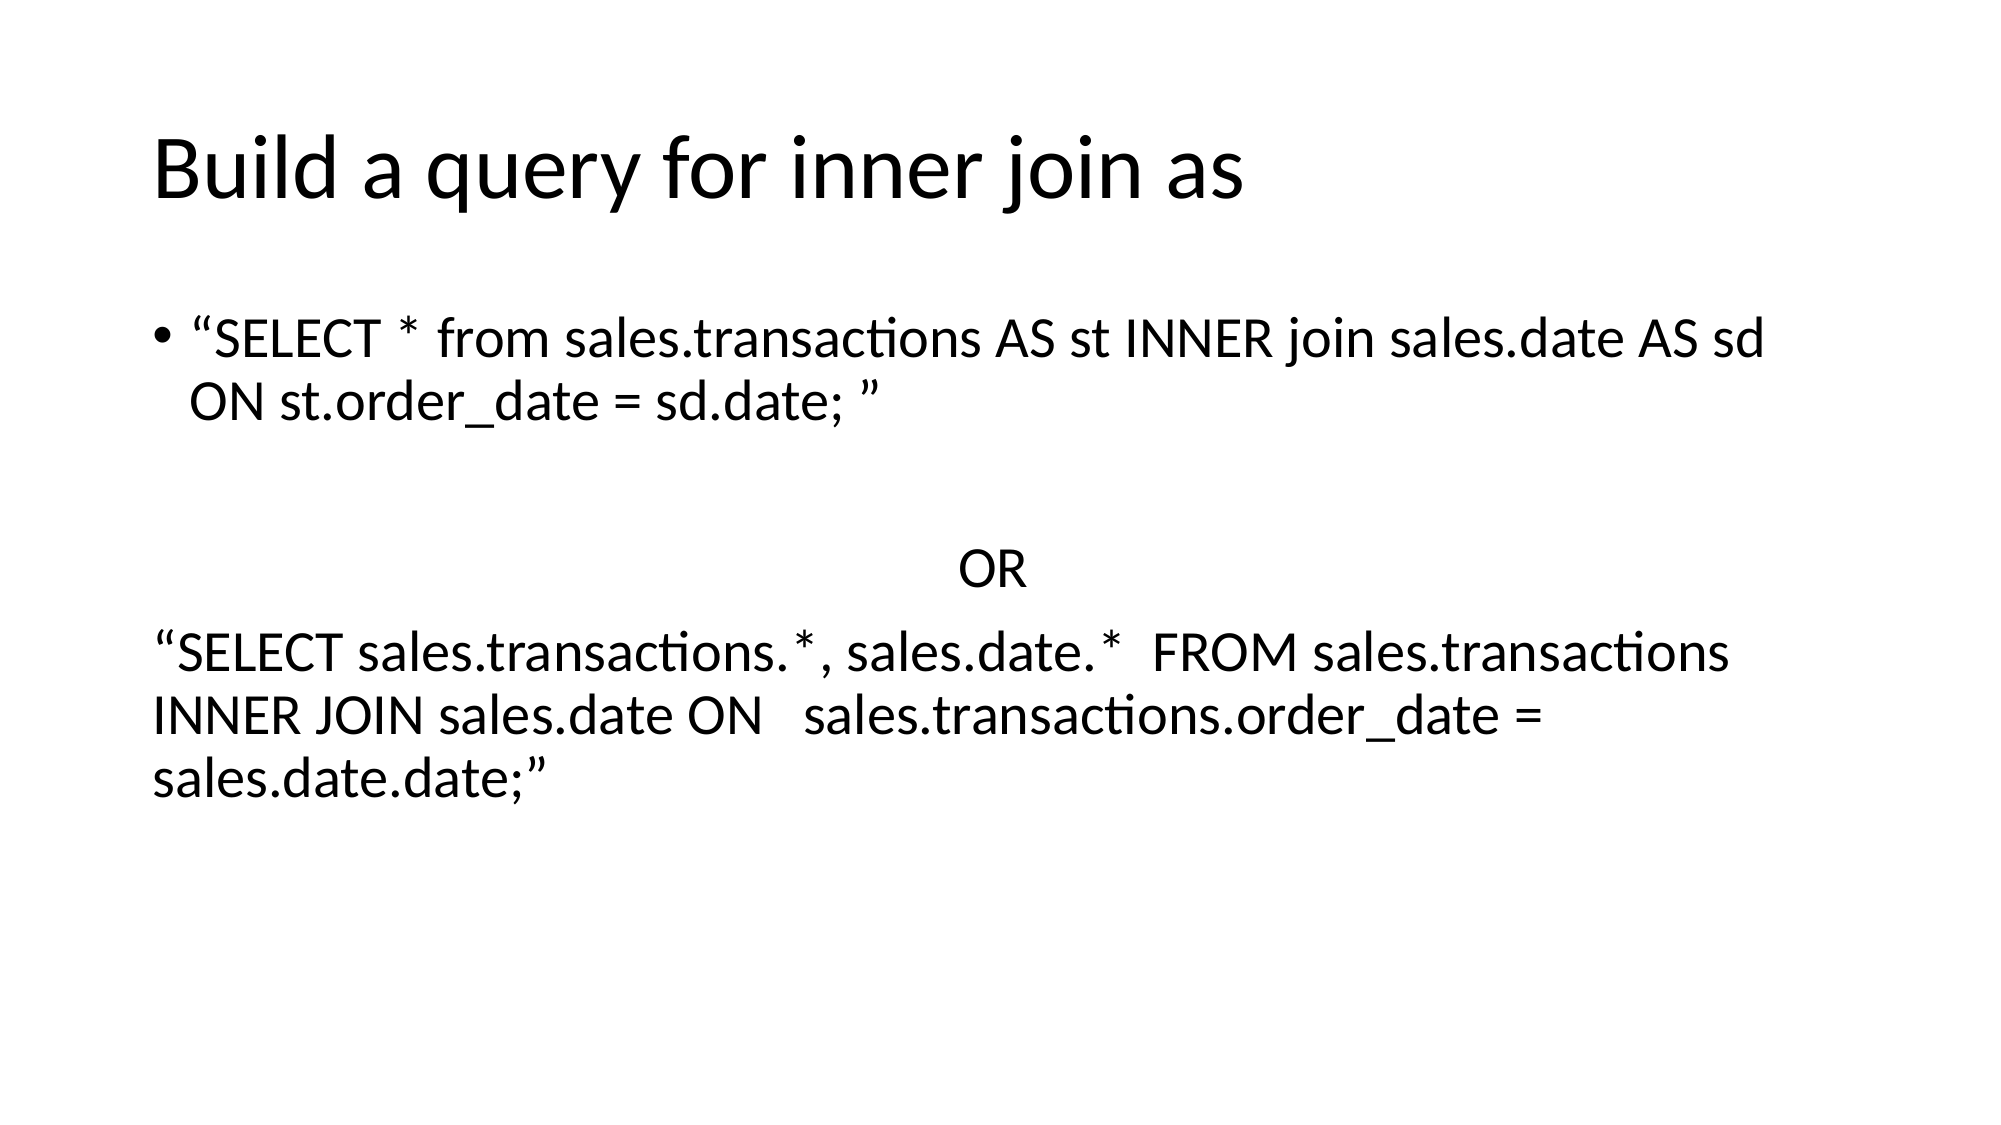

# Build a query for inner join as
“SELECT * from sales.transactions AS st INNER join sales.date AS sd ON st.order_date = sd.date; ”

OR
“SELECT sales.transactions.*, sales.date.*  FROM sales.transactions INNER JOIN sales.date ON   sales.transactions.order_date = sales.date.date;”